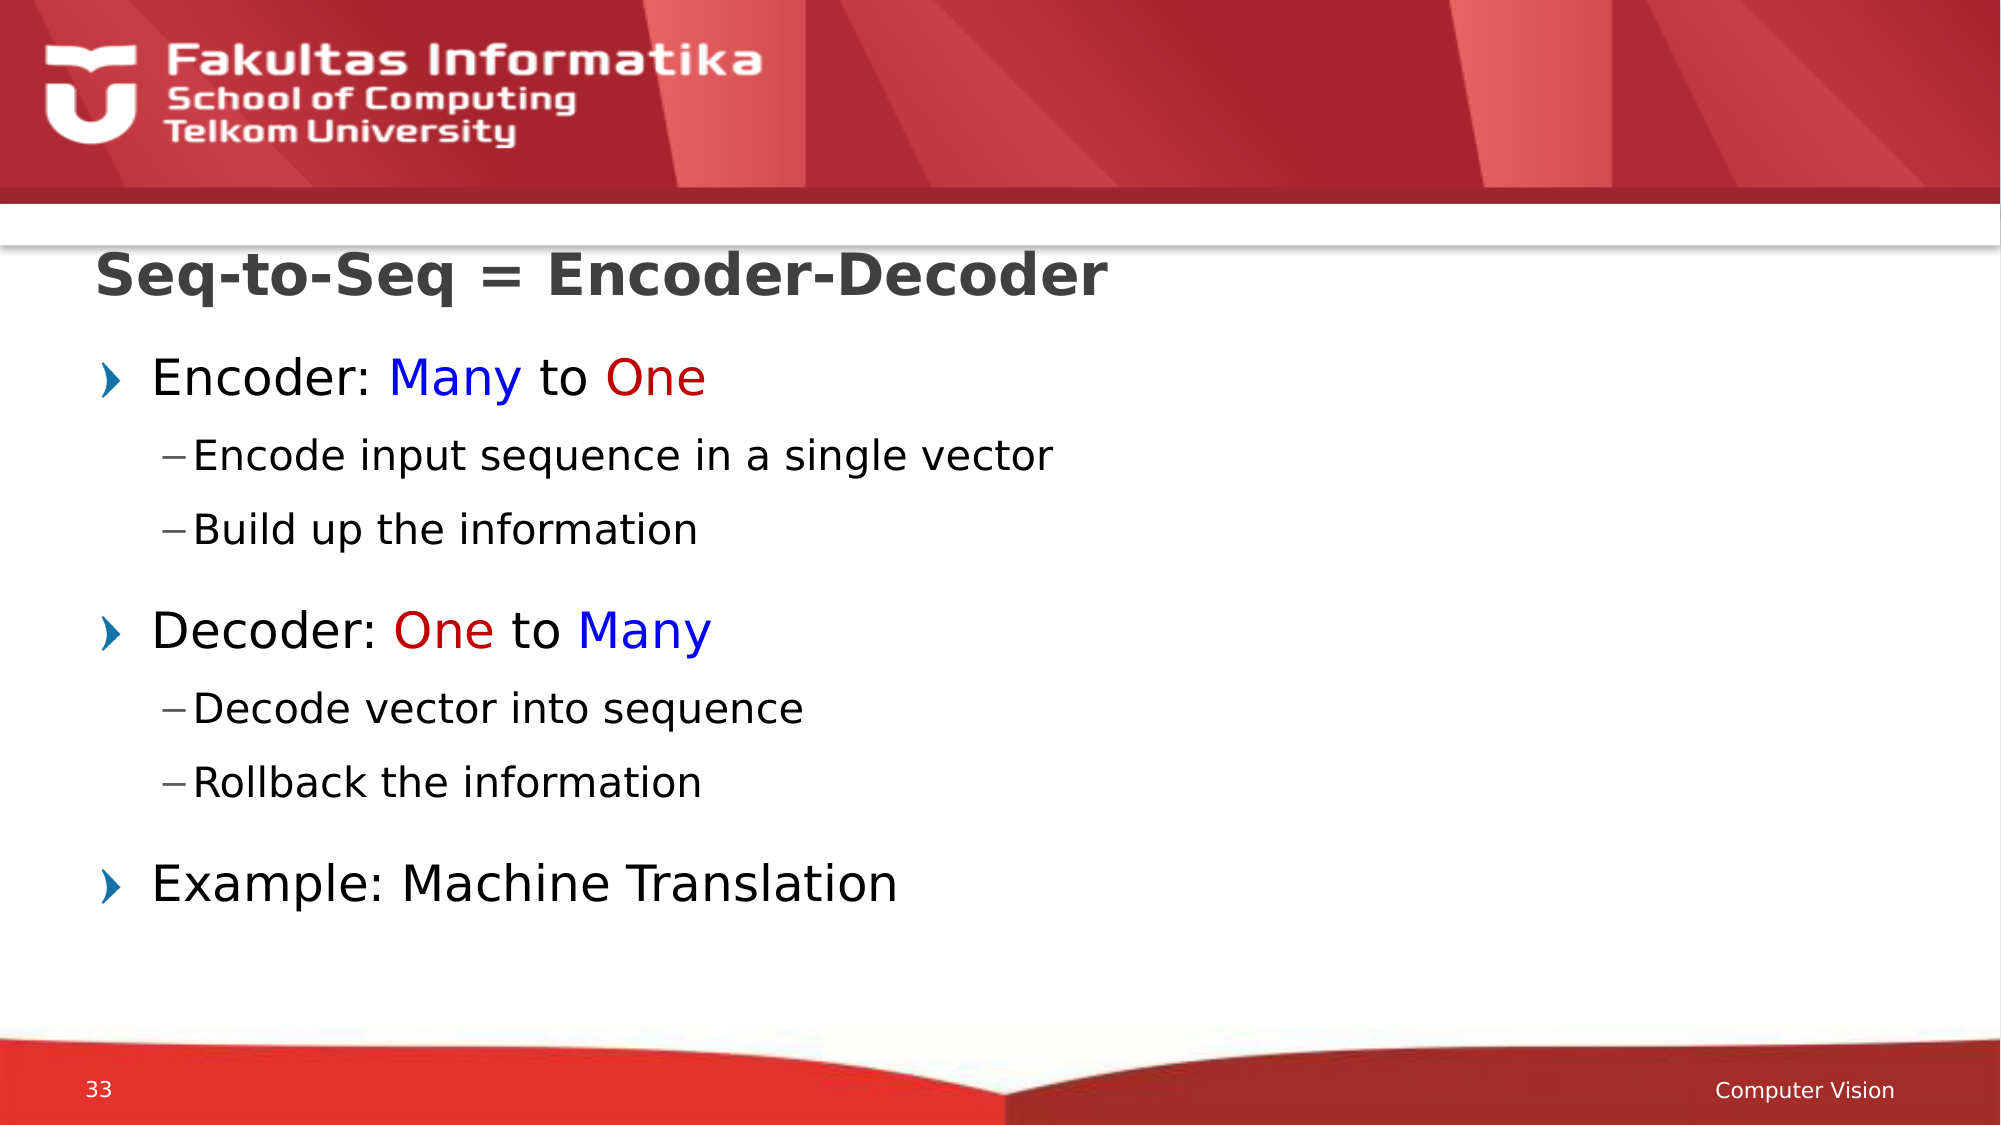

# Seq-to-Seq = Encoder-Decoder
Encoder: Many to One
Encode input sequence in a single vector
Build up the information
Decoder: One to Many
Decode vector into sequence
Rollback the information
Example: Machine Translation
Computer Vision
33